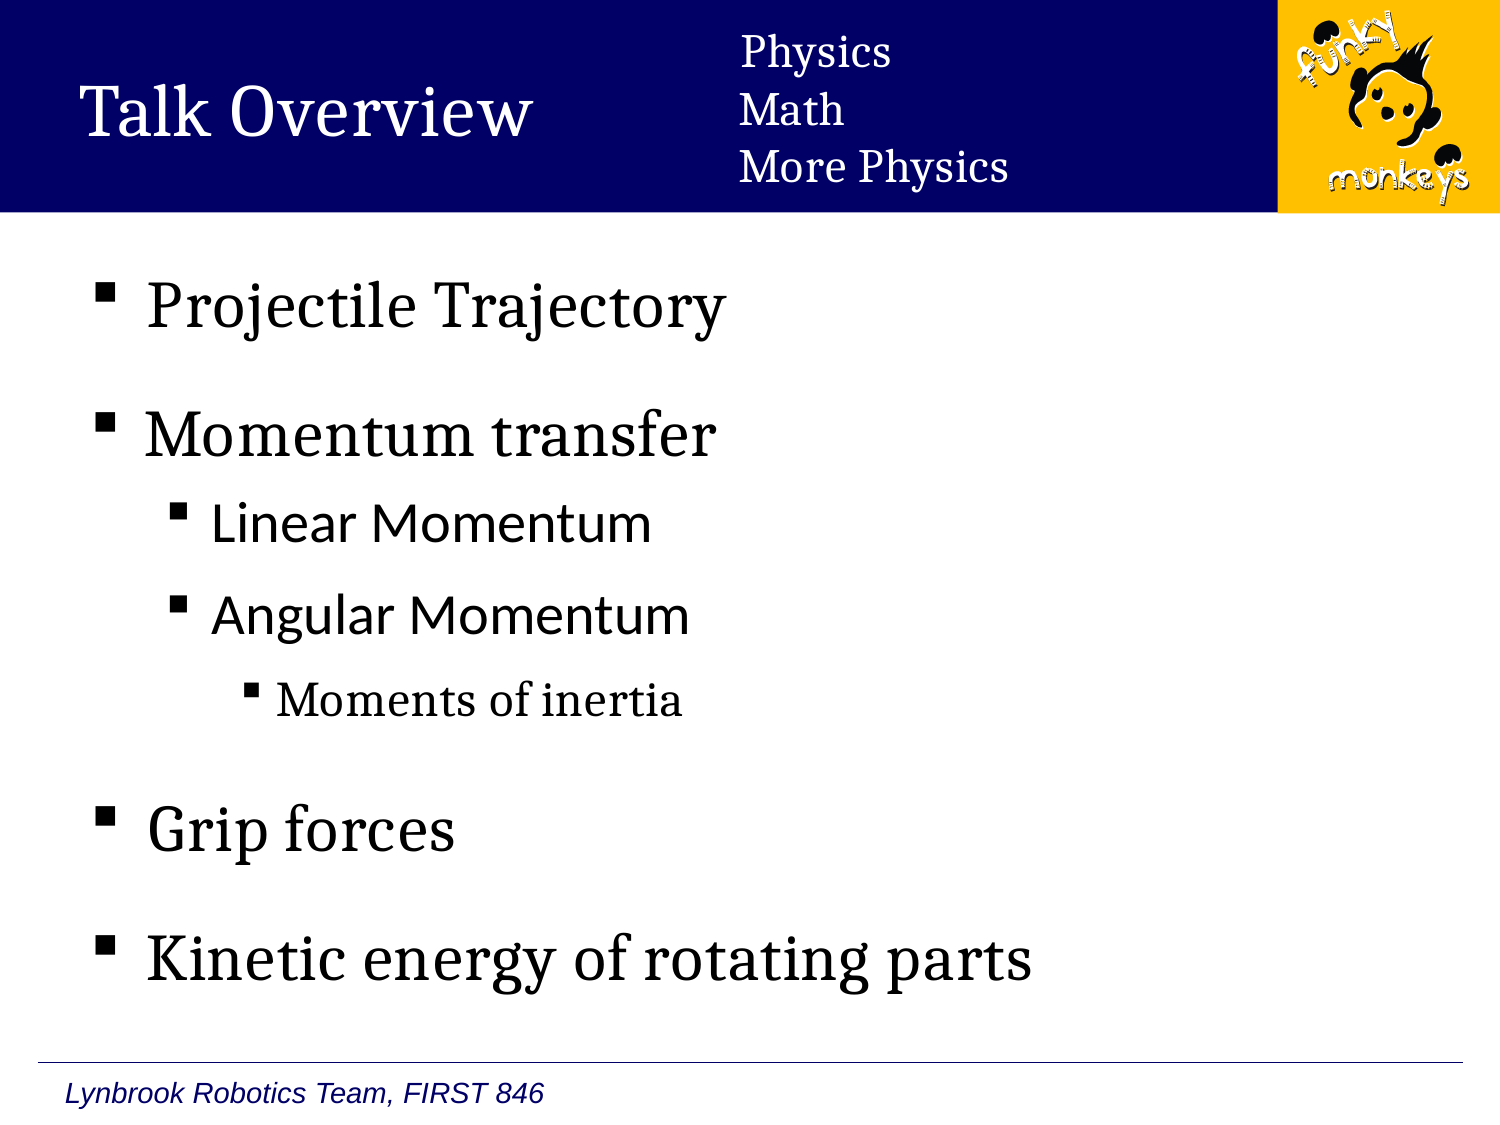

Physics
Math
More Physics
# Talk Overview
Projectile Trajectory
Momentum transfer
Linear Momentum
Angular Momentum
Moments of inertia
Grip forces
Kinetic energy of rotating parts